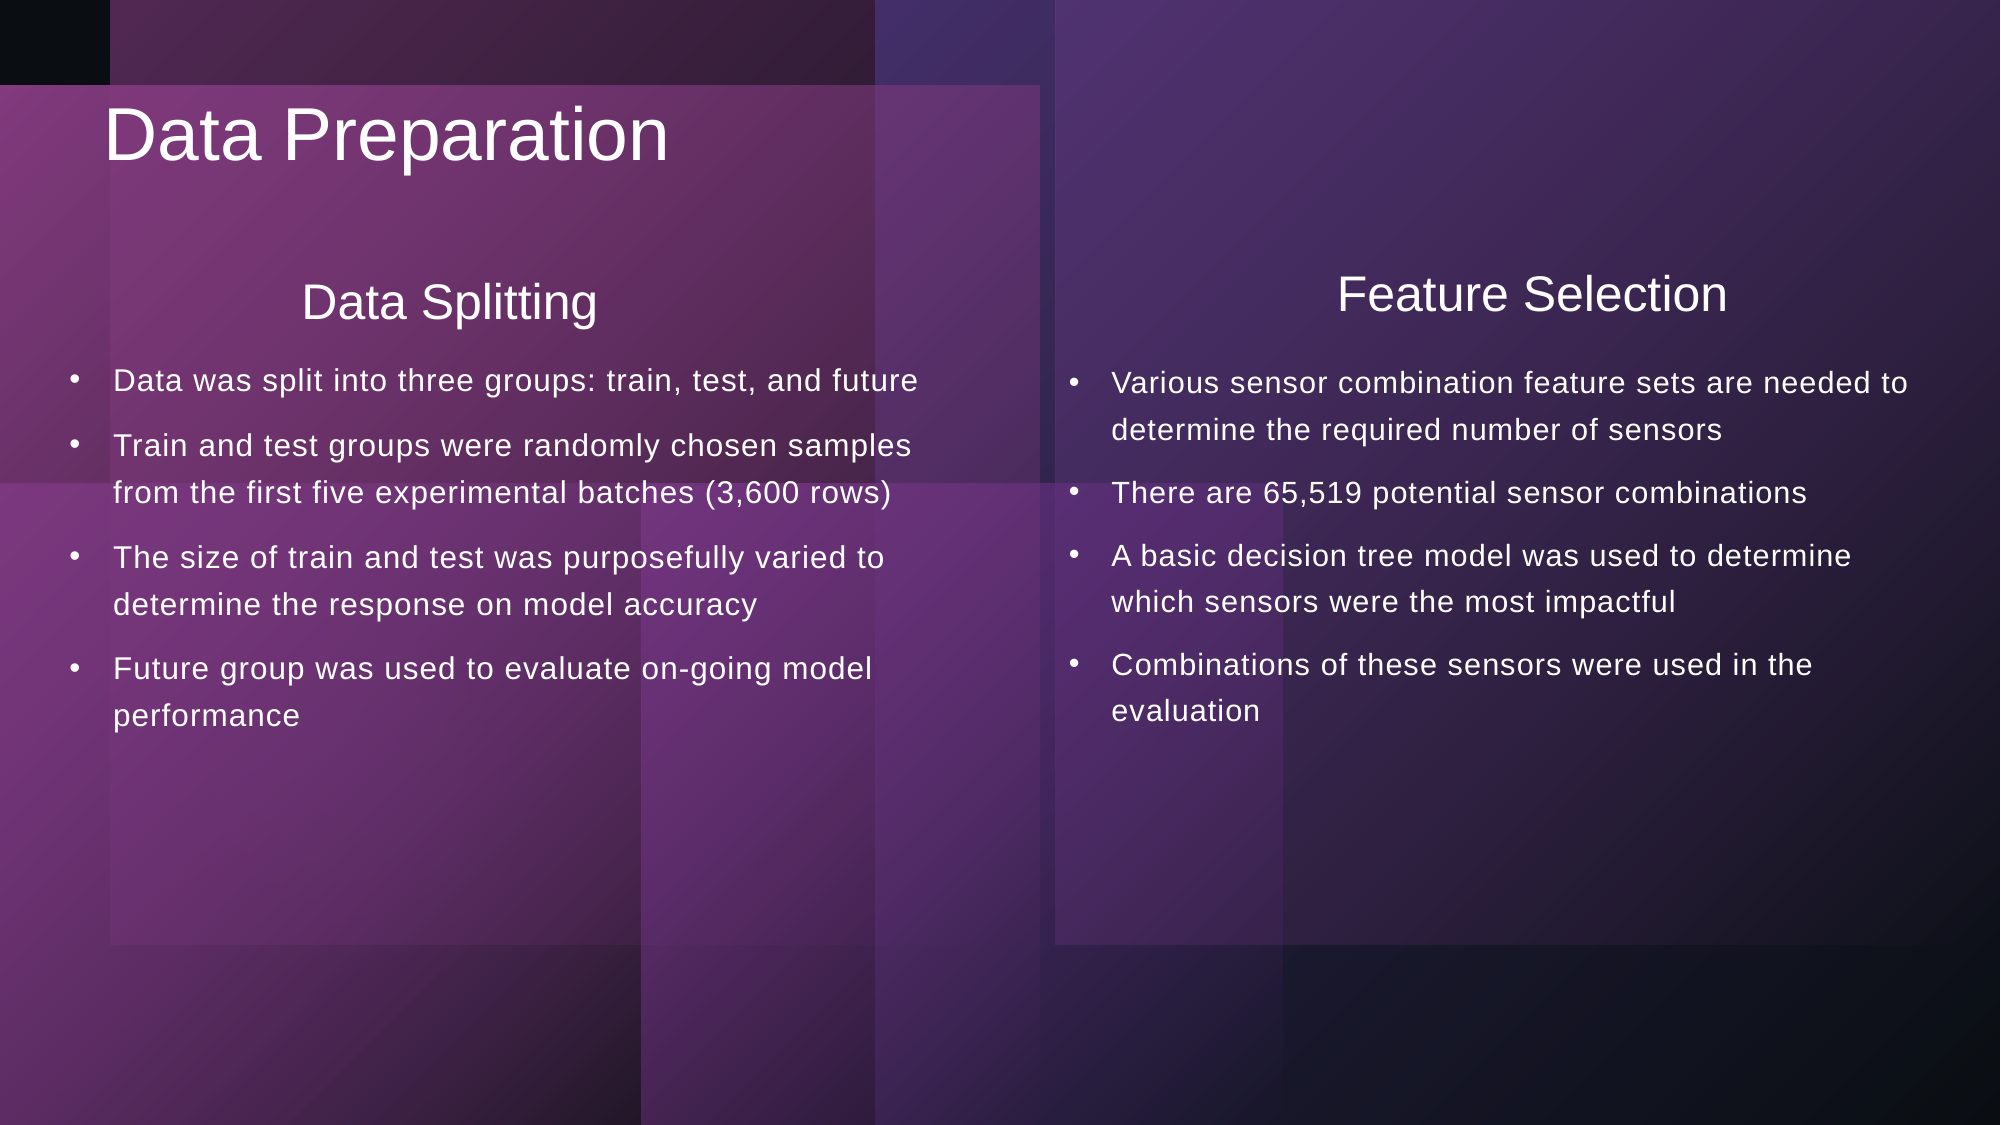

# Data Preparation
Feature Selection
Data Splitting
Data was split into three groups: train, test, and future
Train and test groups were randomly chosen samples from the first five experimental batches (3,600 rows)
The size of train and test was purposefully varied to determine the response on model accuracy
Future group was used to evaluate on-going model performance
Various sensor combination feature sets are needed to determine the required number of sensors
There are 65,519 potential sensor combinations
A basic decision tree model was used to determine which sensors were the most impactful
Combinations of these sensors were used in the evaluation